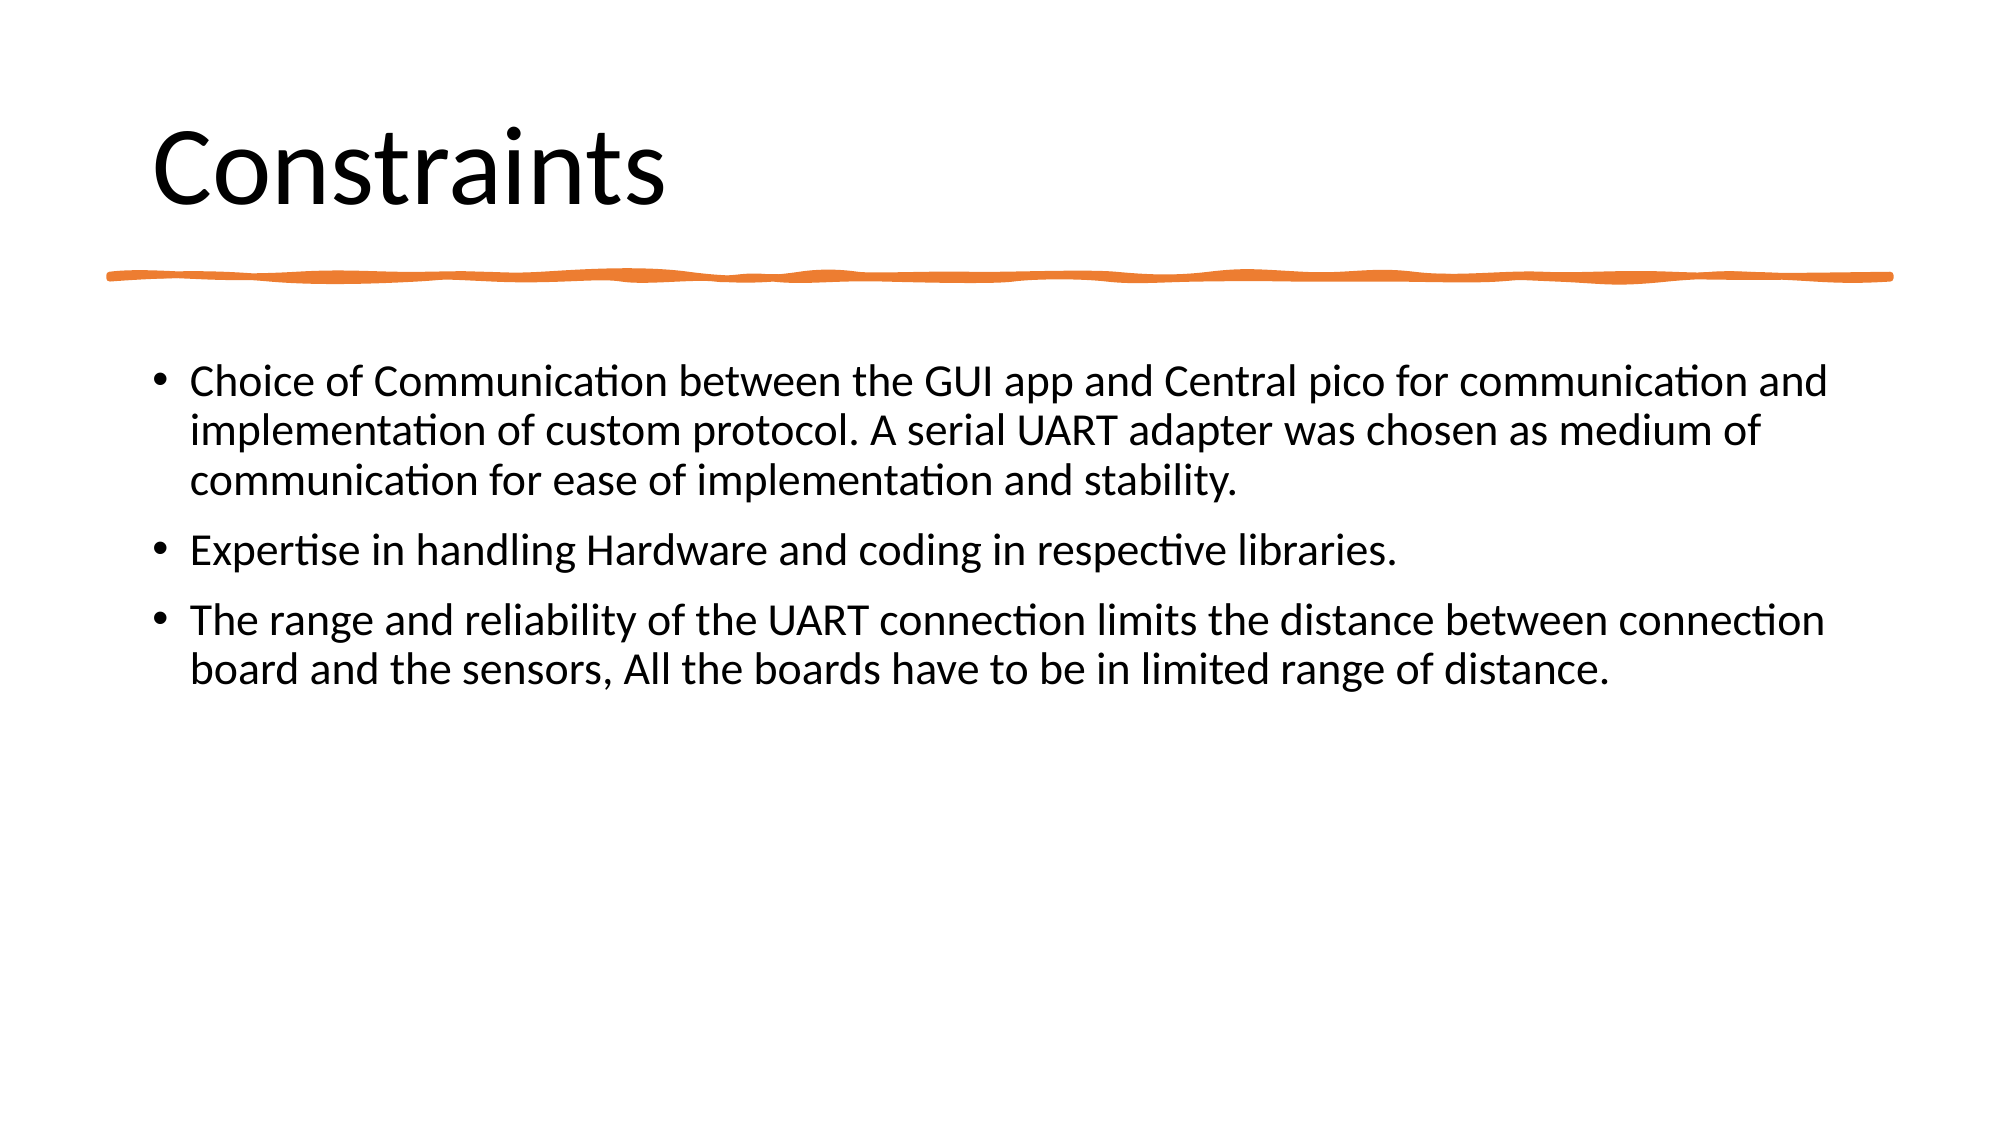

# Constraints

Choice of Communication between the GUI app and Central pico for communication and implementation of custom protocol. A serial UART adapter was chosen as medium of communication for ease of implementation and stability.
Expertise in handling Hardware and coding in respective libraries.
The range and reliability of the UART connection limits the distance between connection board and the sensors, All the boards have to be in limited range of distance.